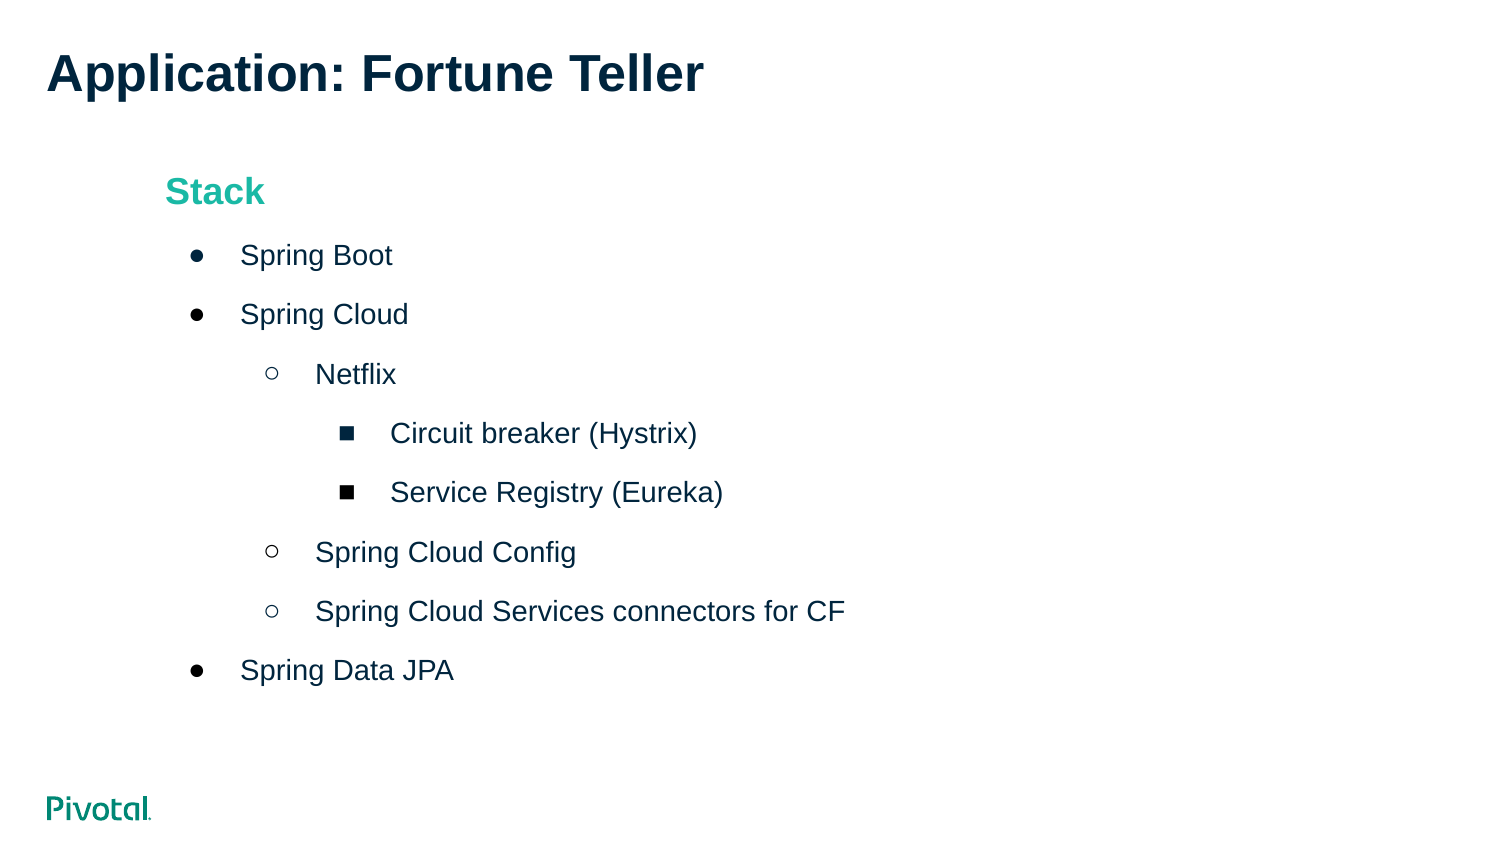

# Application: Fortune Teller
Stack
Spring Boot
Spring Cloud
Netflix
Circuit breaker (Hystrix)
Service Registry (Eureka)
Spring Cloud Config
Spring Cloud Services connectors for CF
Spring Data JPA